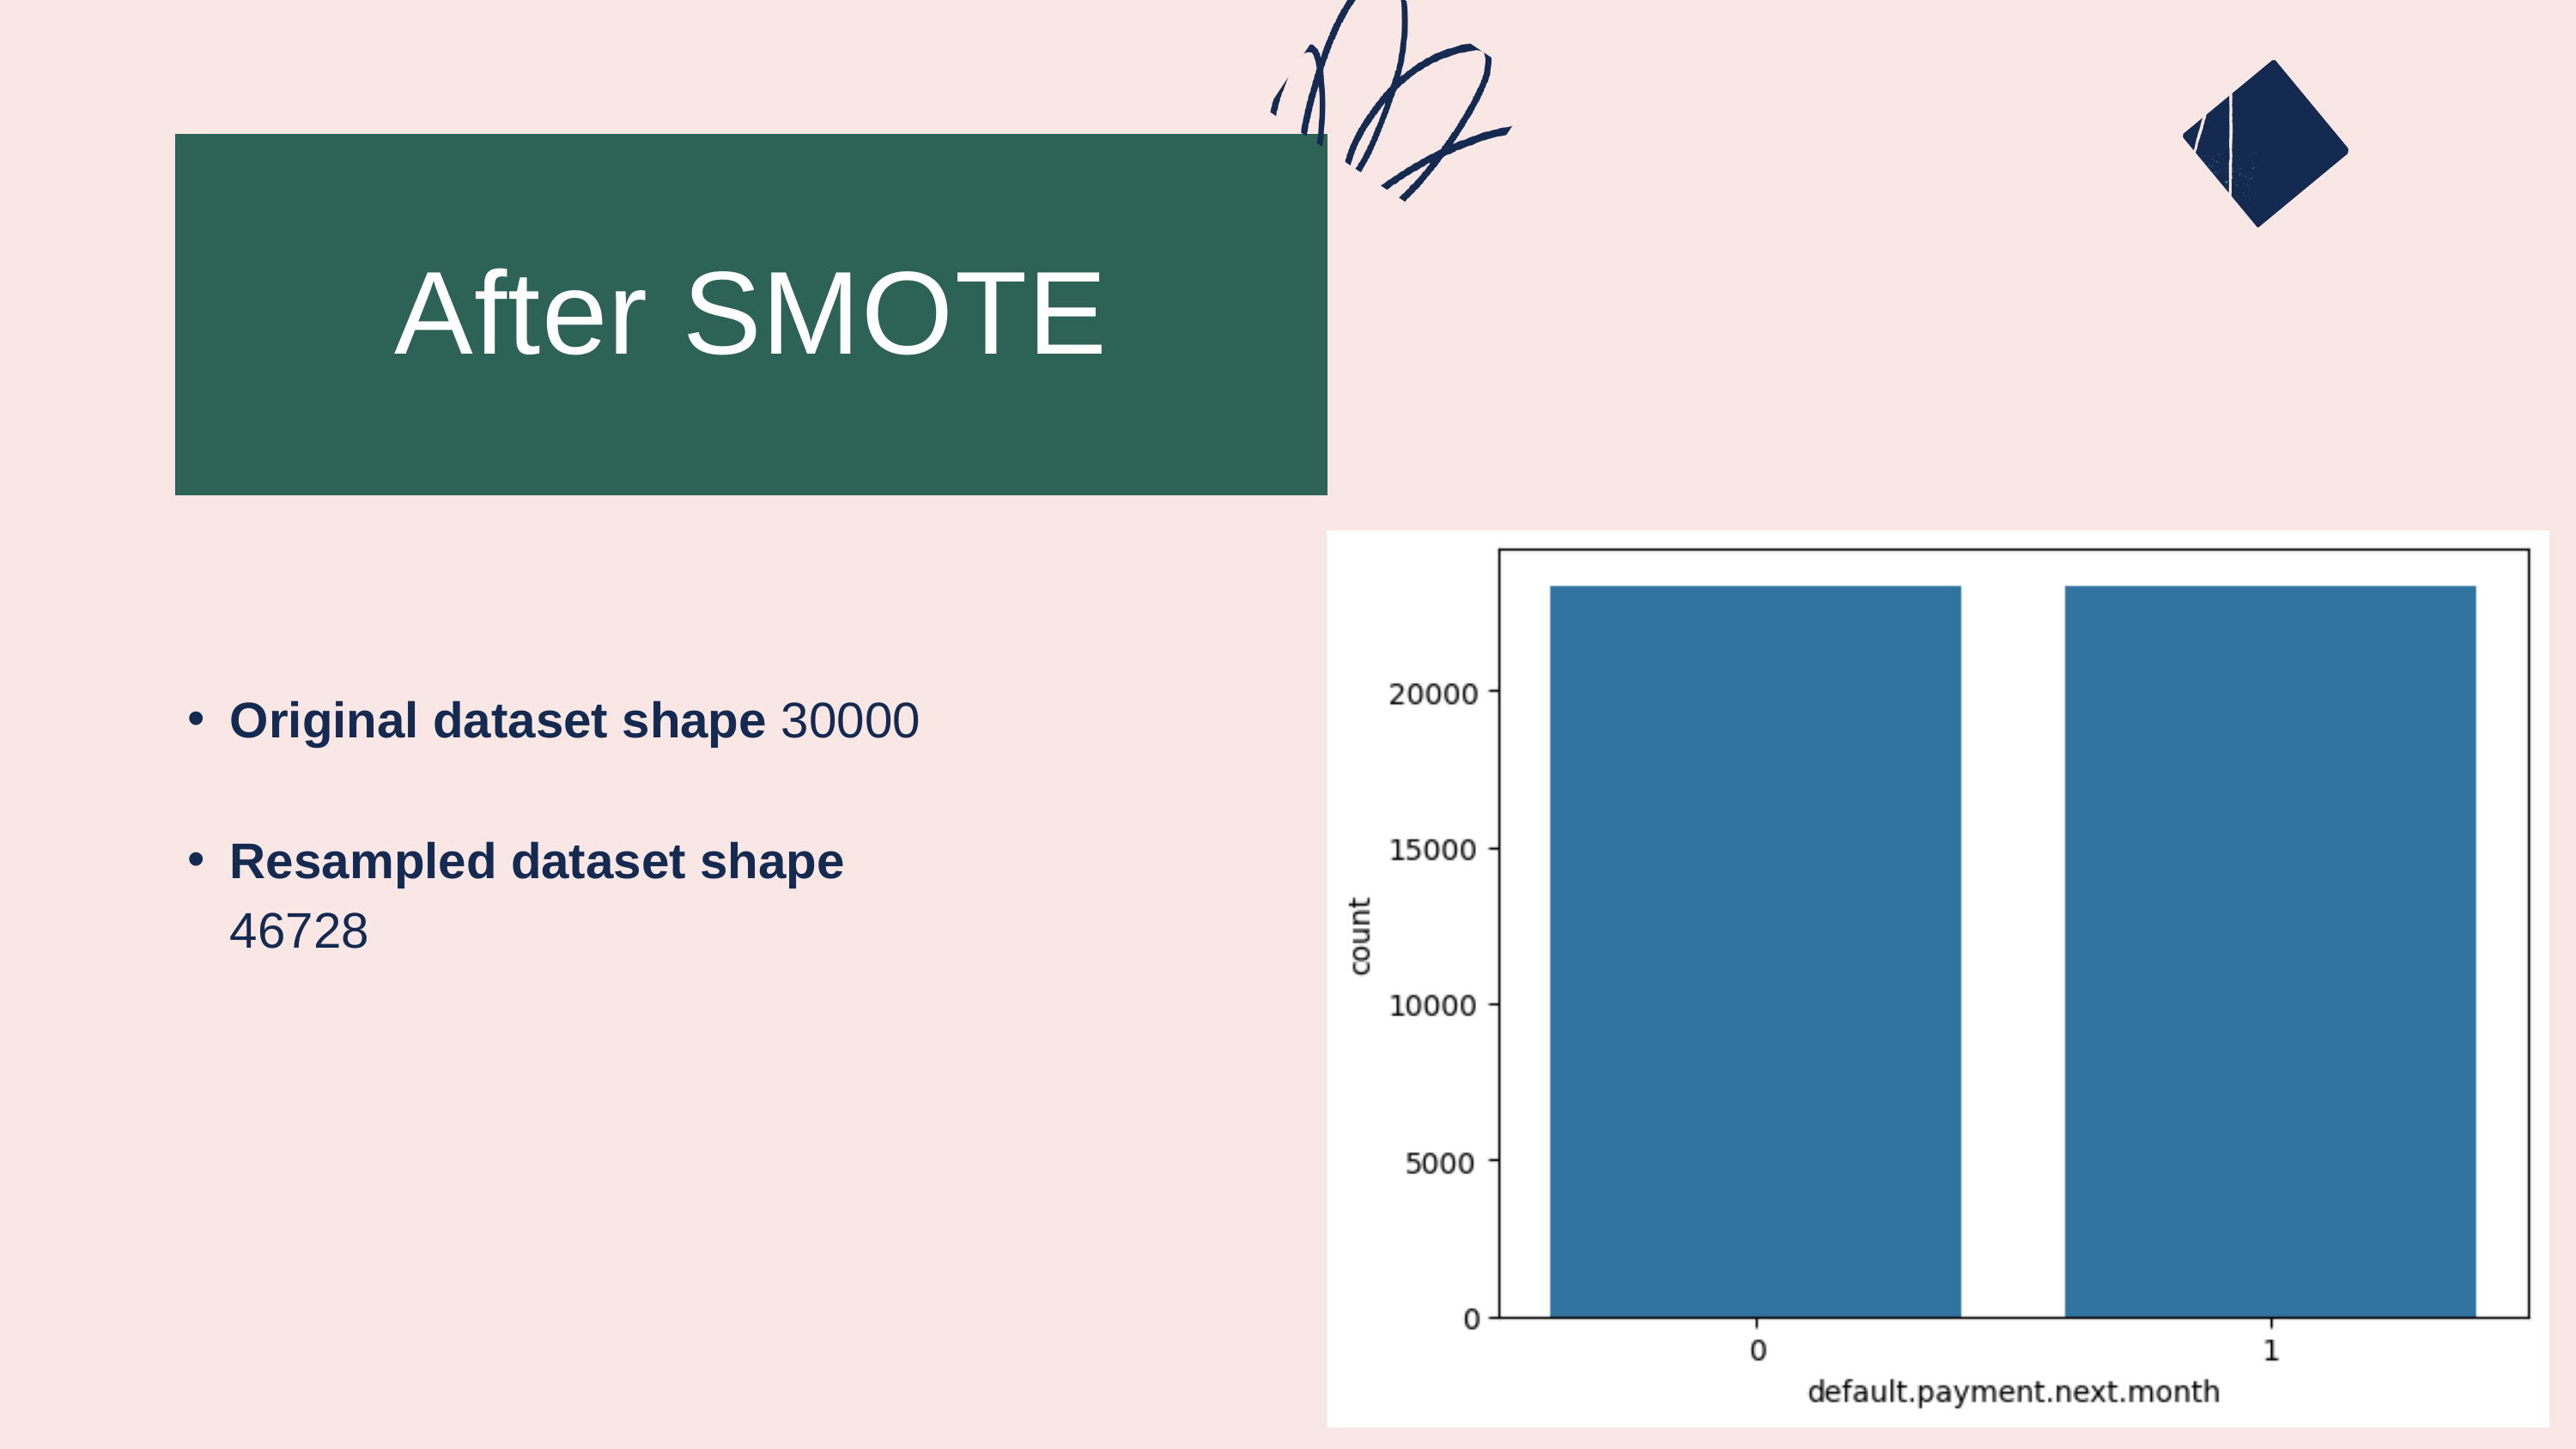

After SMOTE

Original dataset shape 30000

Resampled dataset shape 46728